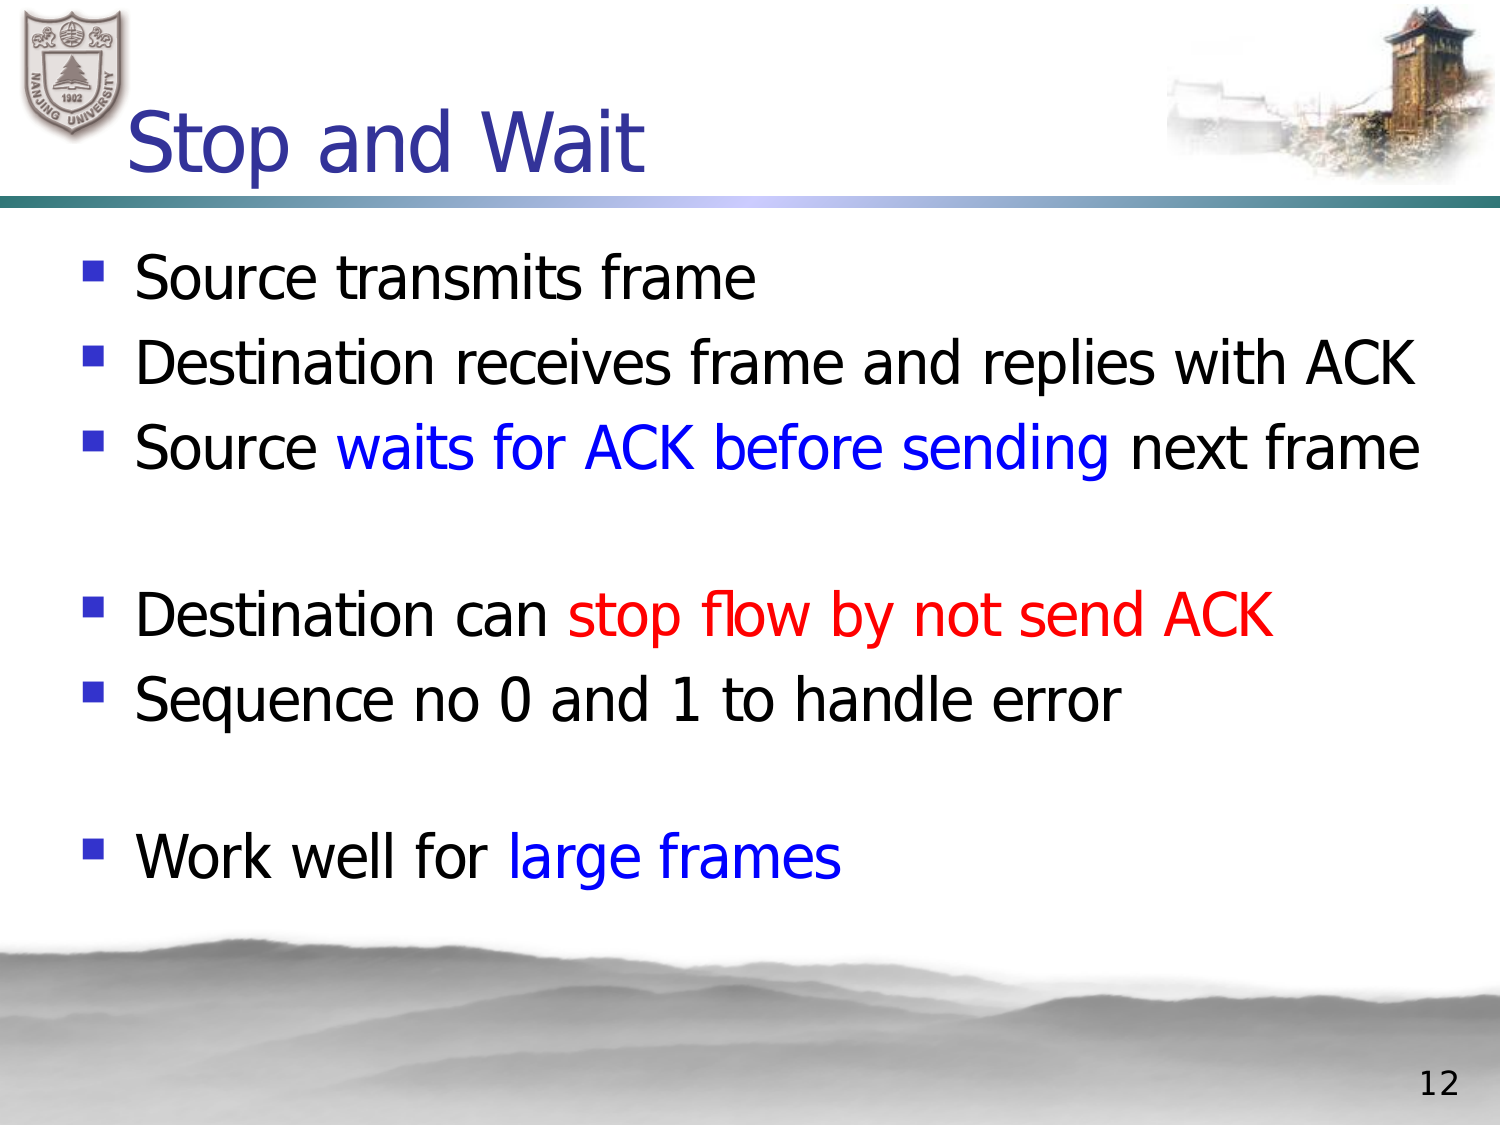

# Stop and Wait
Source transmits frame
Destination receives frame and replies with ACK
Source waits for ACK before sending next frame

Destination can stop flow by not send ACK
Sequence no 0 and 1 to handle error

Work well for large frames
12